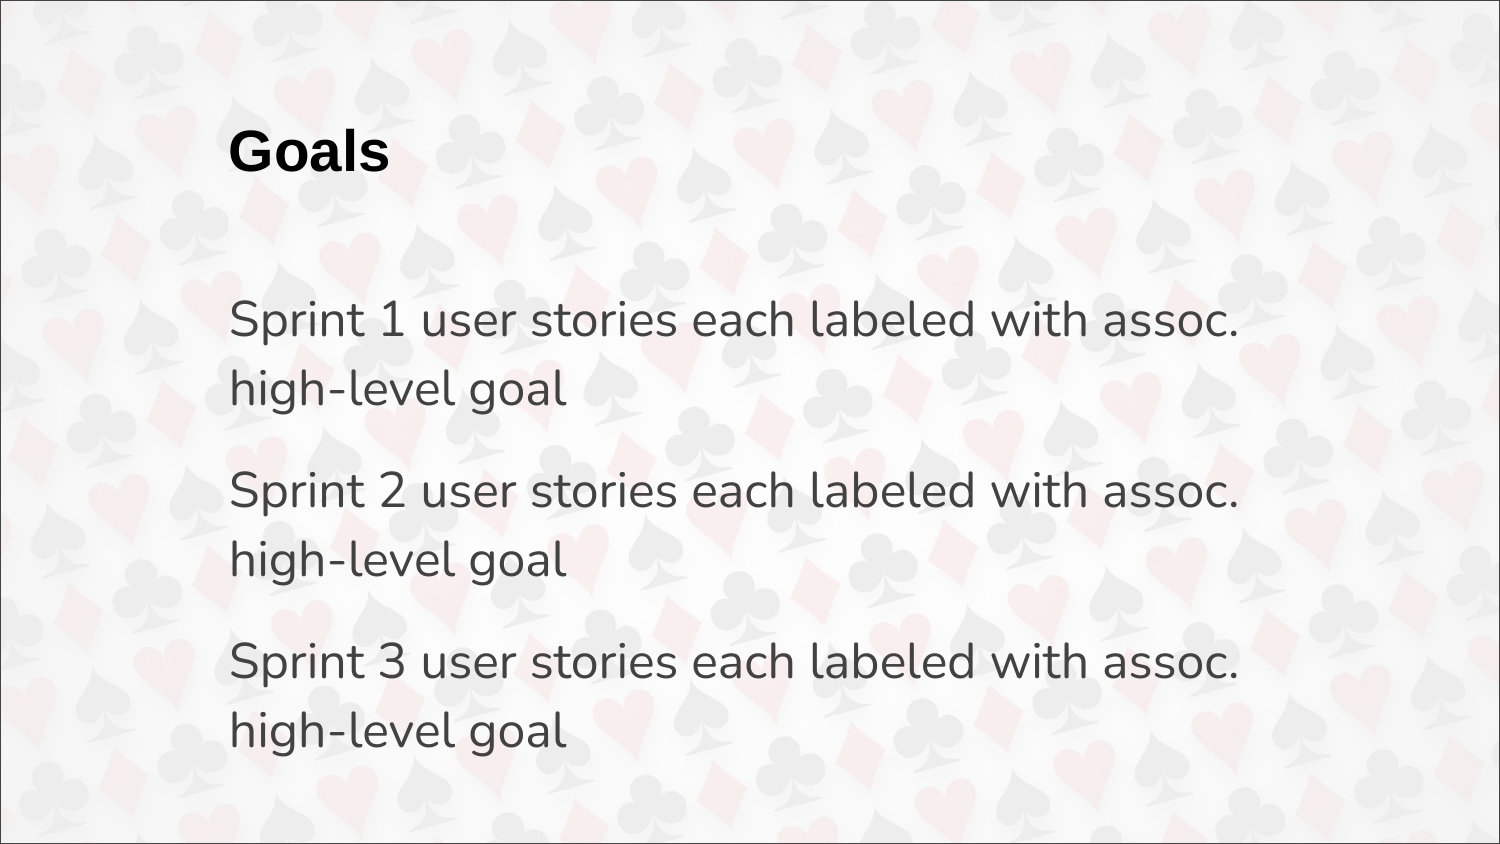

# Goals

Sprint 1 user stories each labeled with assoc. high-level goal
Sprint 2 user stories each labeled with assoc. high-level goal
Sprint 3 user stories each labeled with assoc. high-level goal